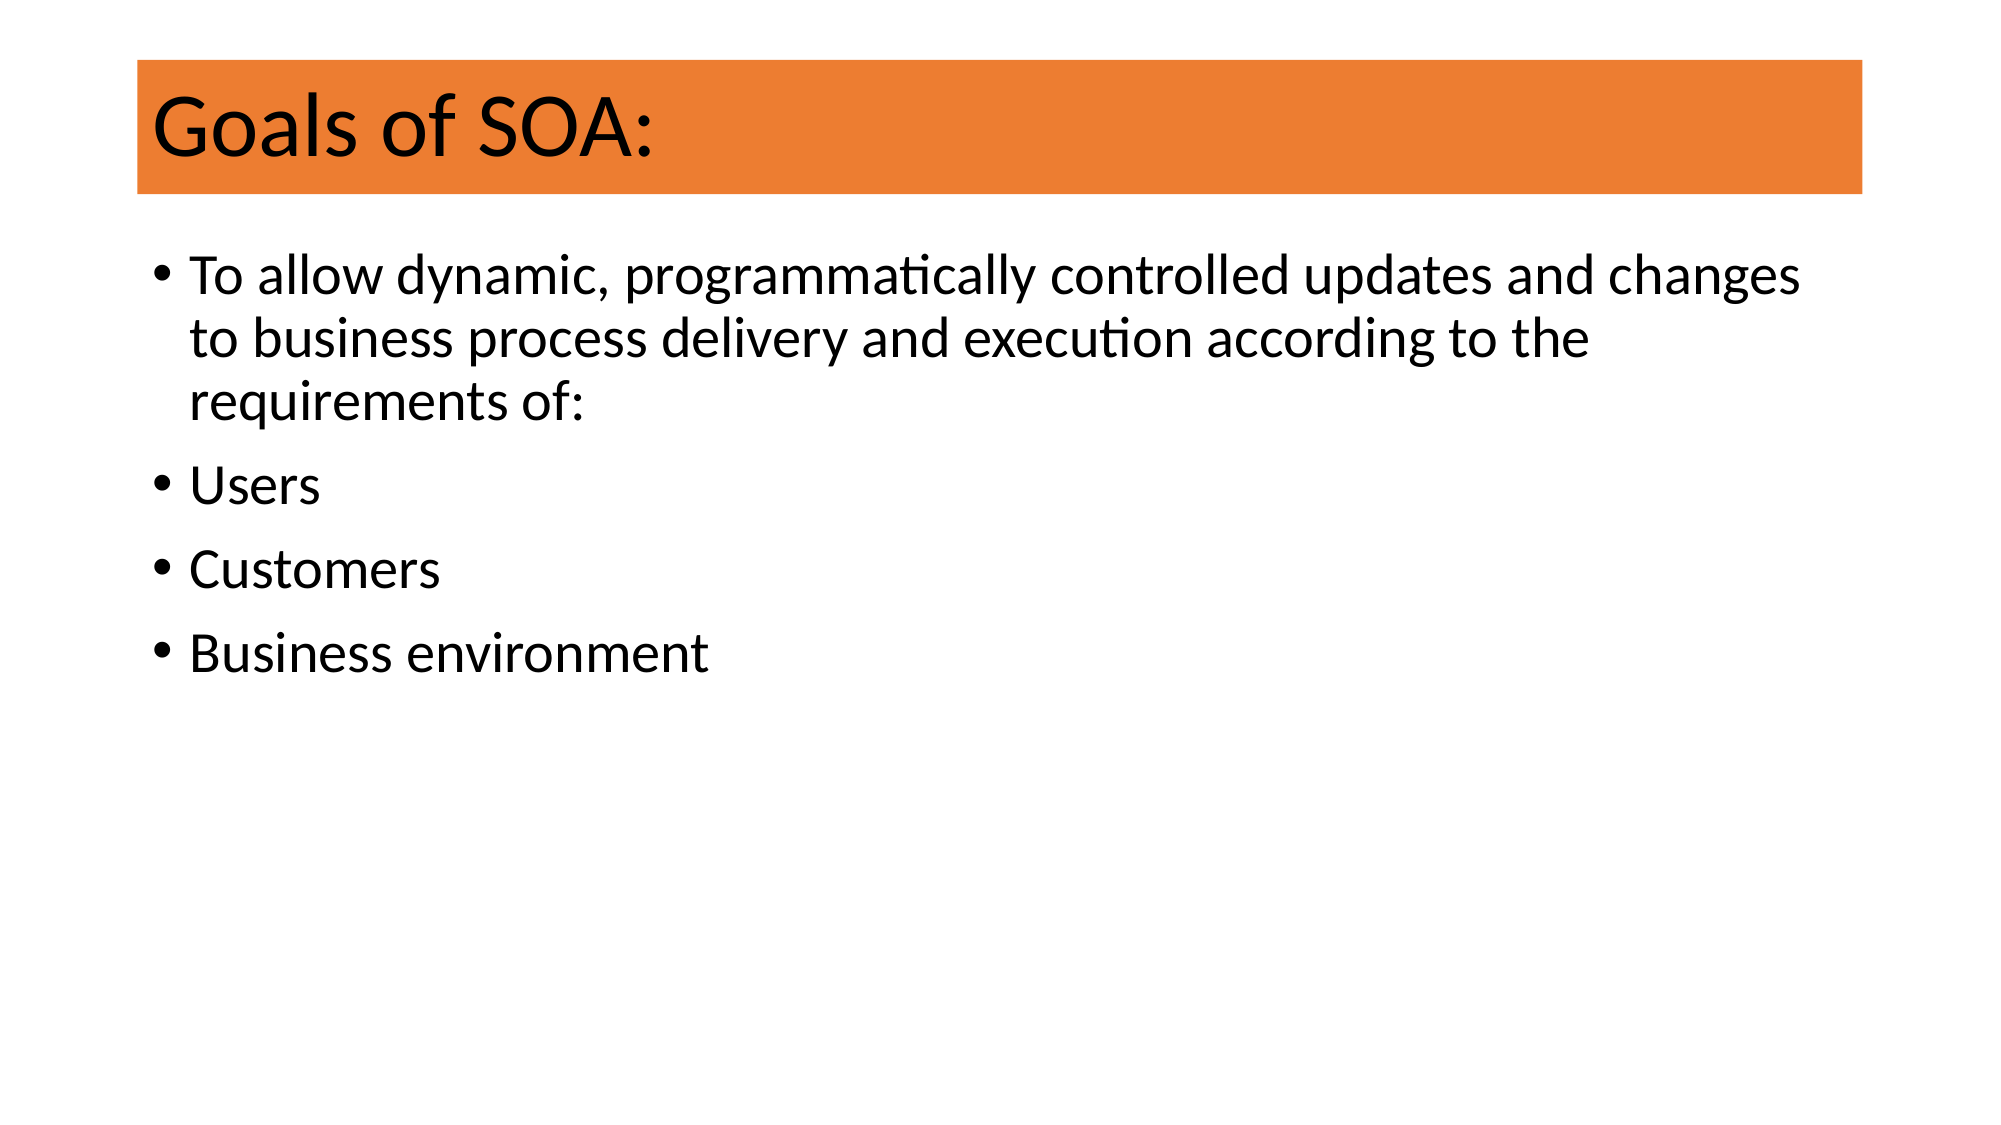

# Goals of SOA:
To allow dynamic, programmatically controlled updates and changes to business process delivery and execution according to the requirements of:
Users
Customers
Business environment